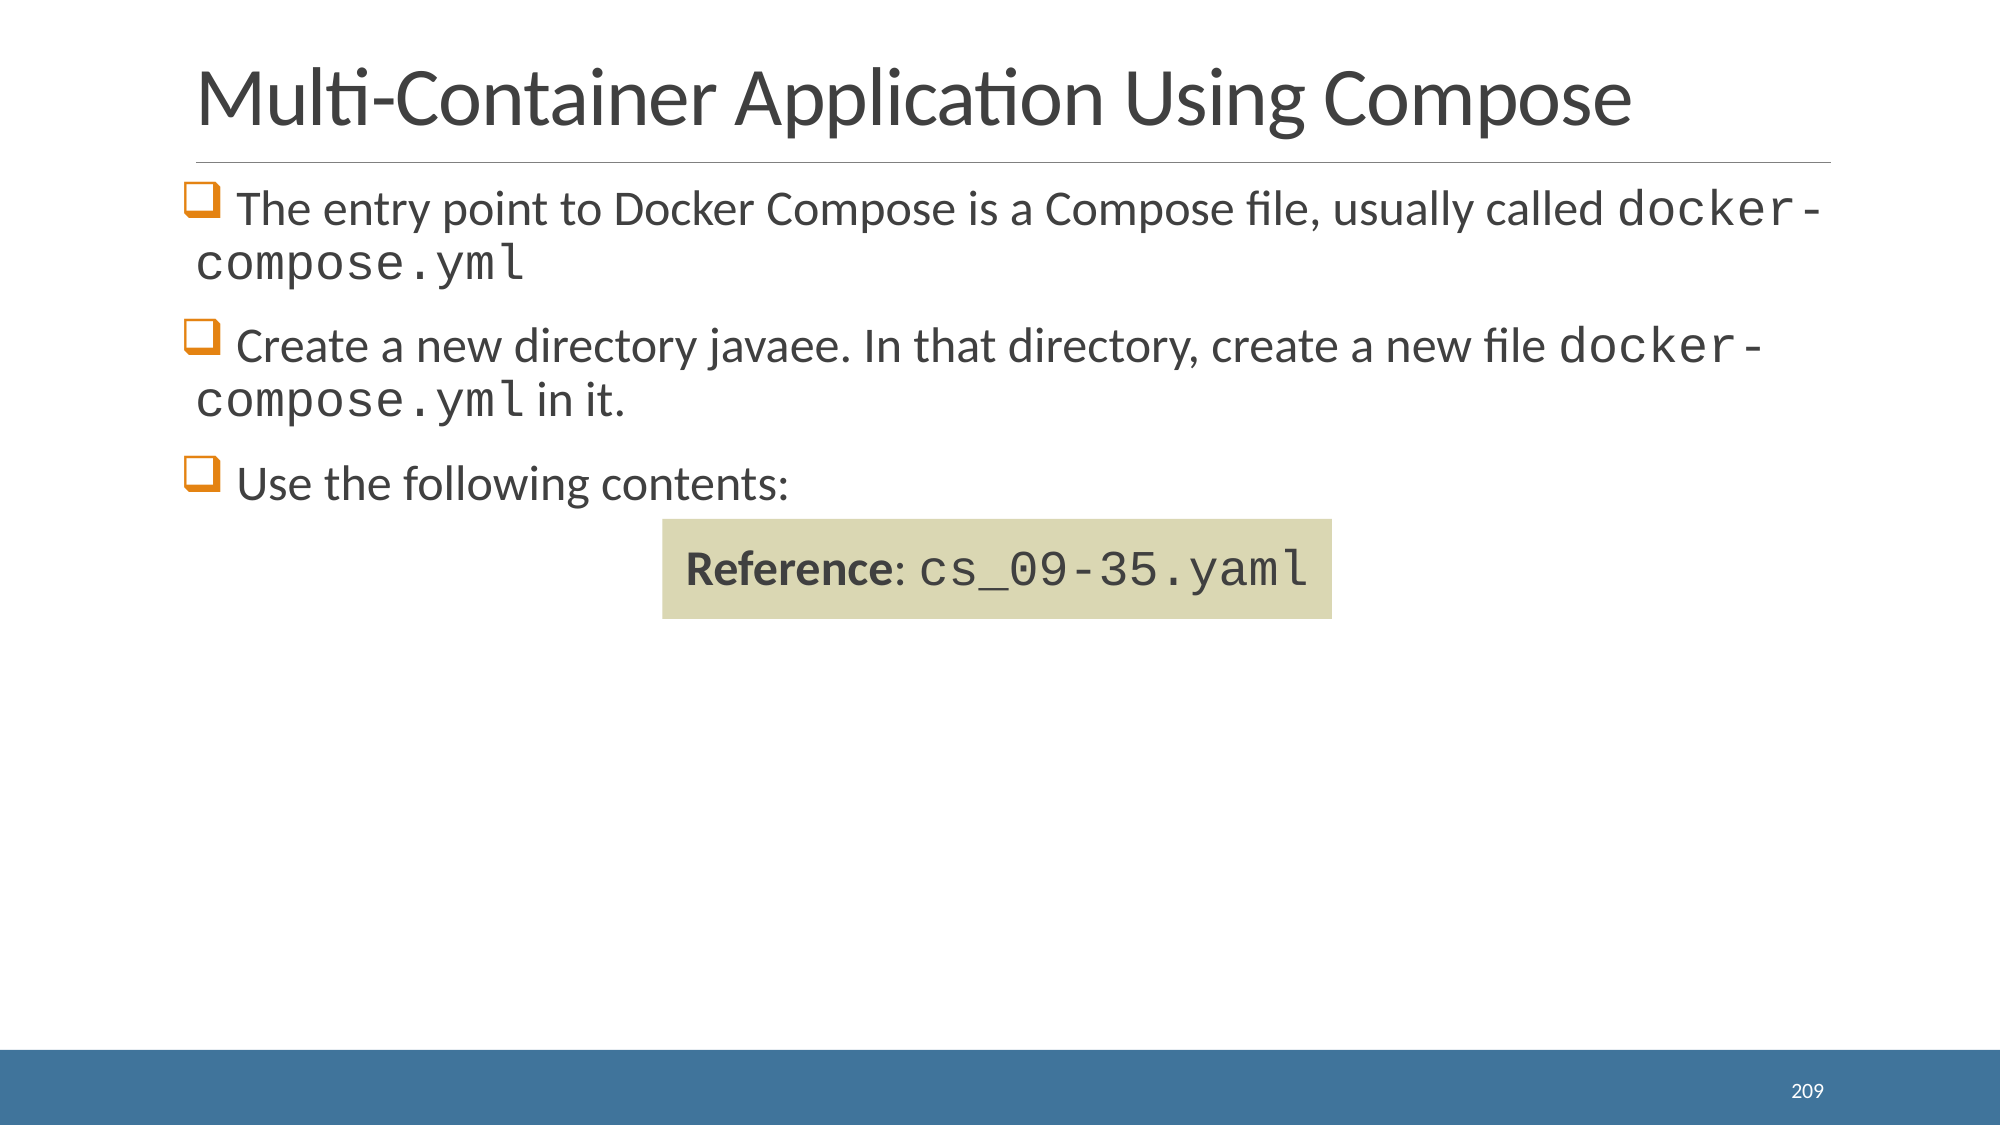

# Multi-Container Application Using Compose
 The entry point to Docker Compose is a Compose file, usually called docker-compose.yml
 Create a new directory javaee. In that directory, create a new file docker-compose.yml in it.
 Use the following contents:
Reference: cs_09-35.yaml

209